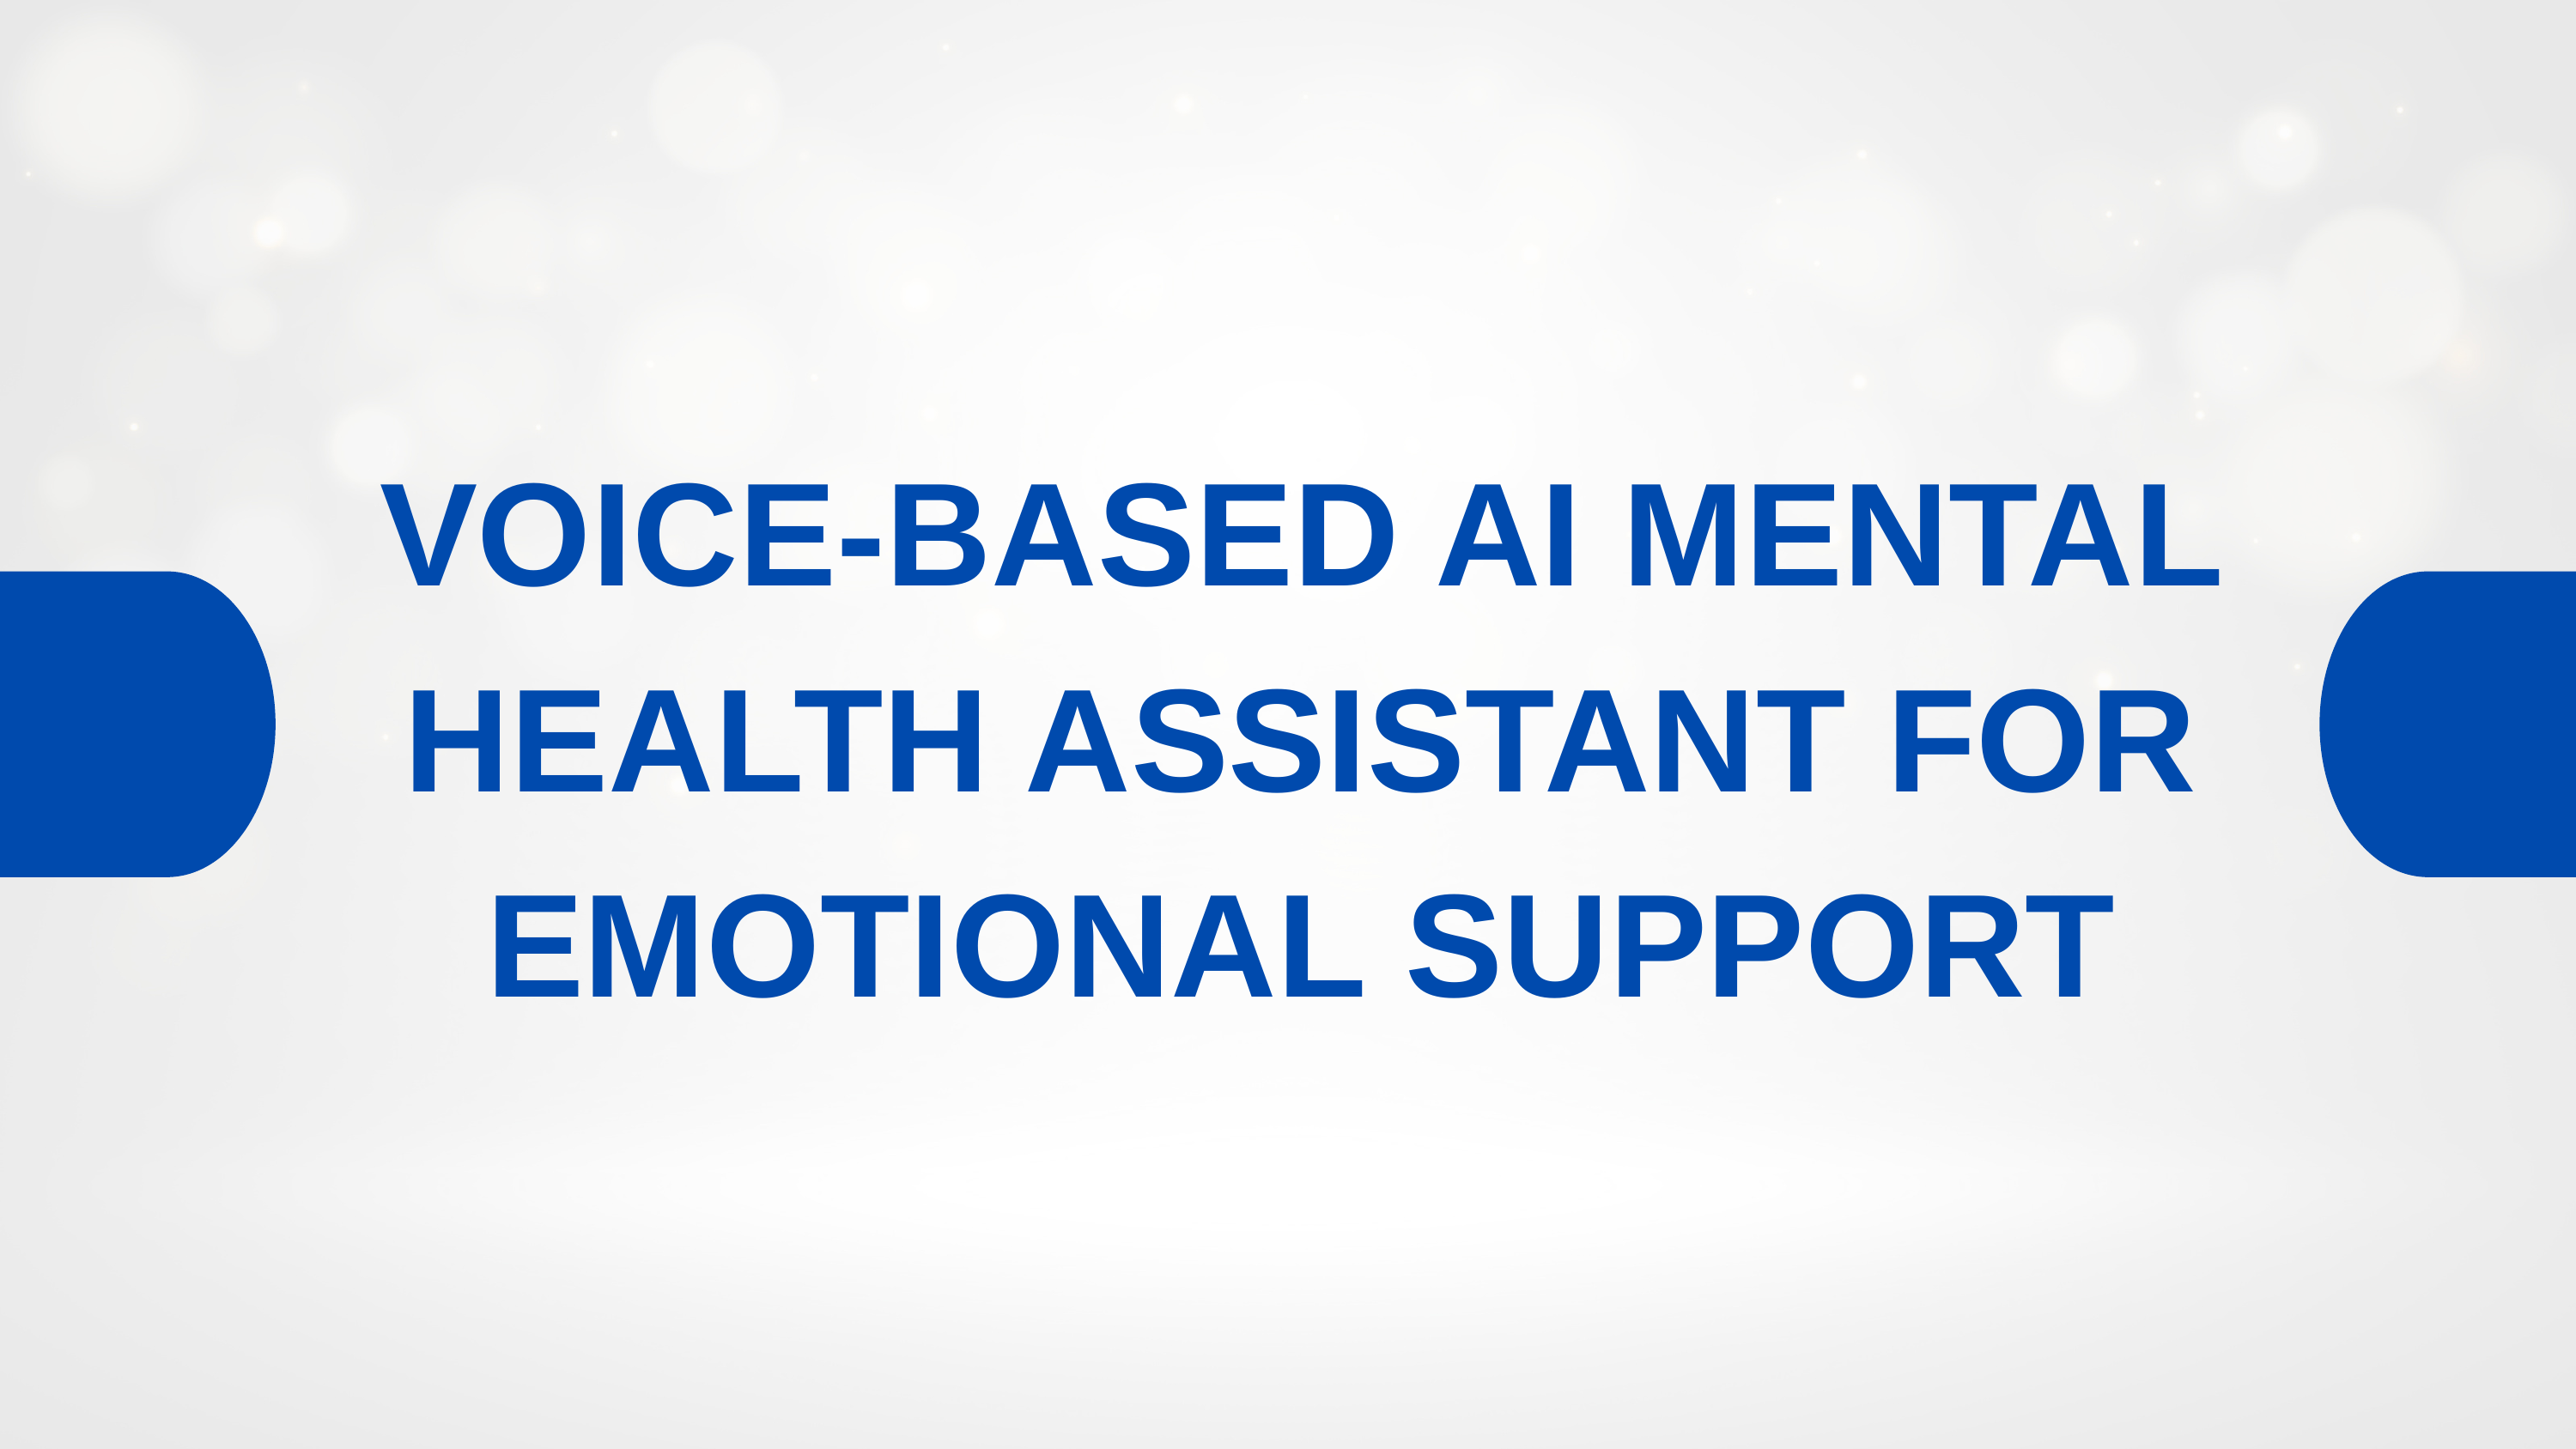

VOICE-BASED AI MENTAL HEALTH ASSISTANT FOR EMOTIONAL SUPPORT